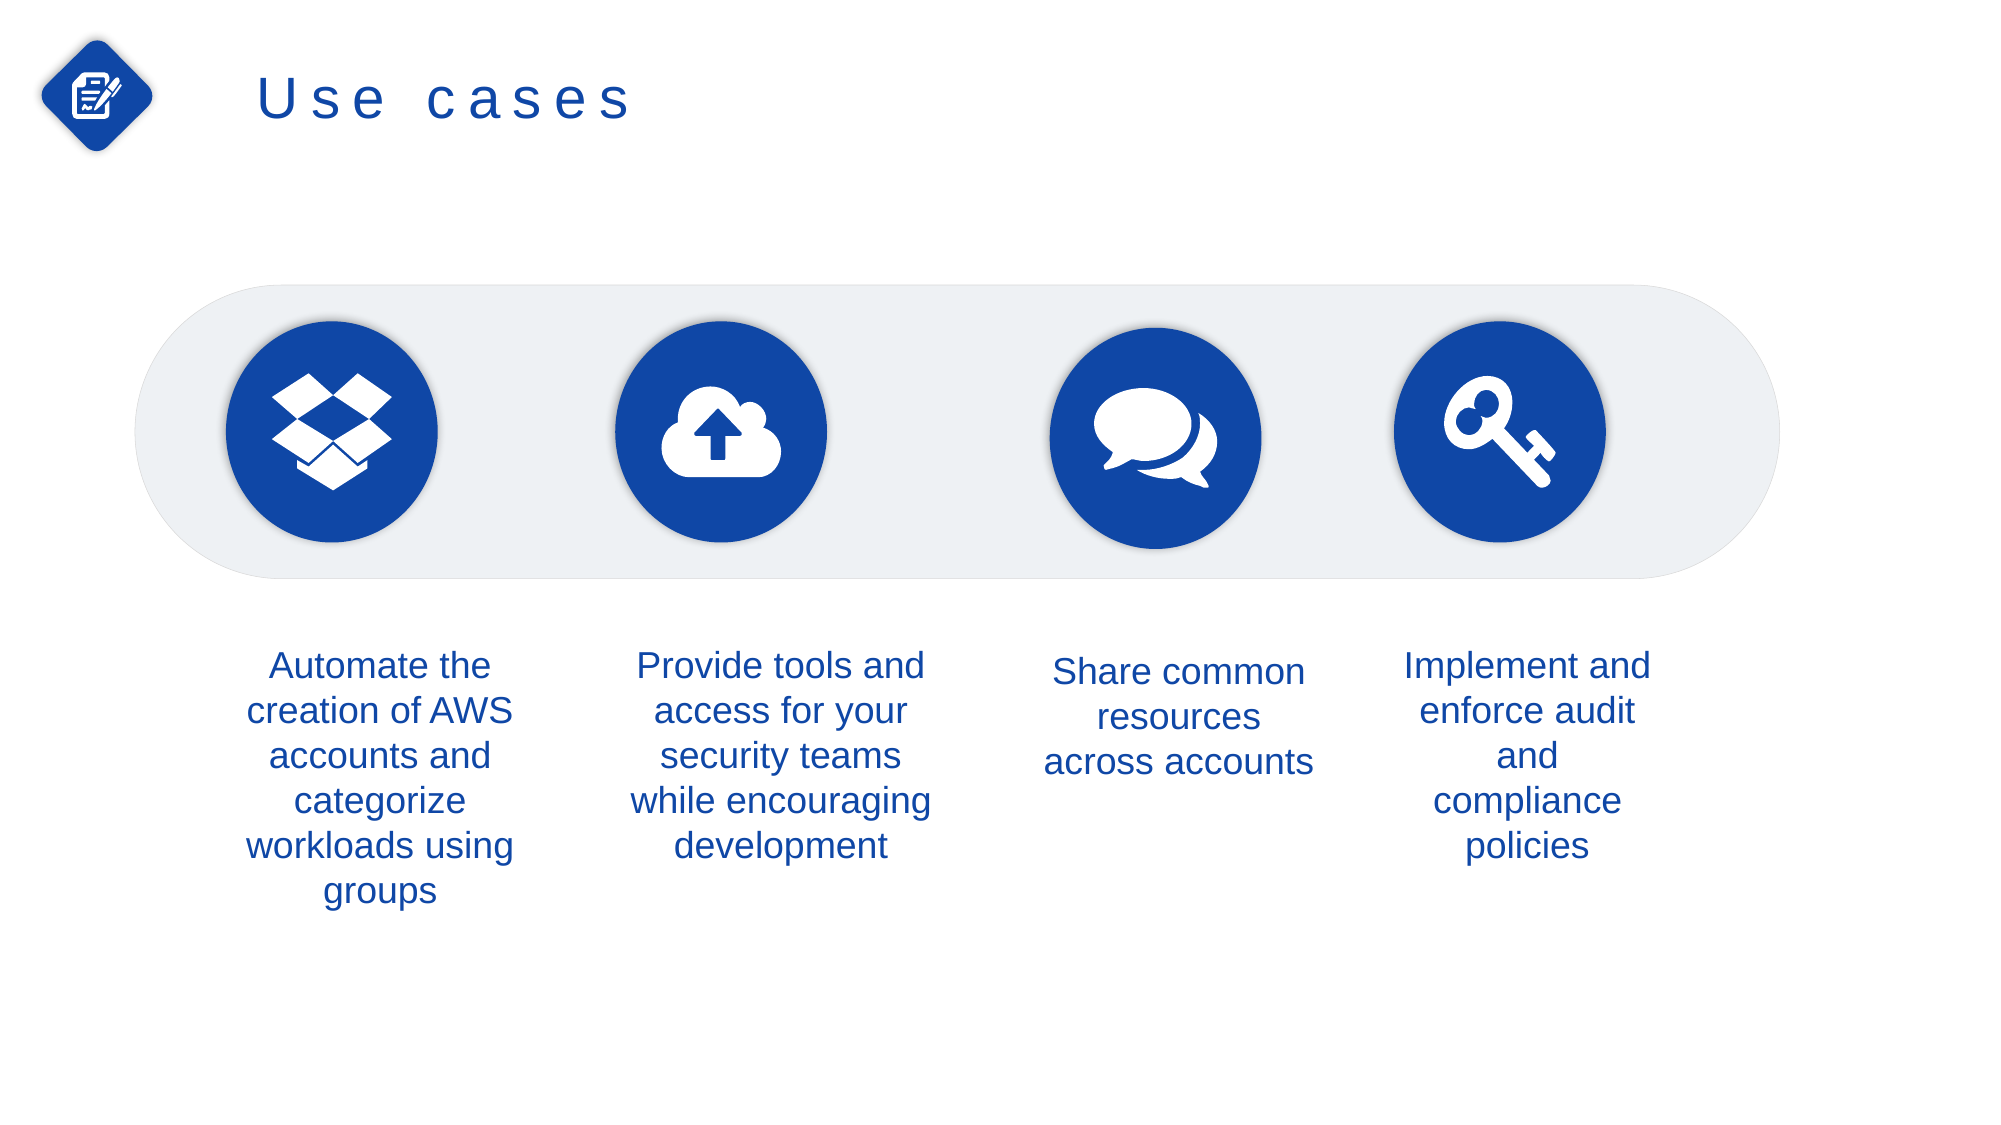

Use cases

Automate the creation of AWS accounts and categorize workloads using groups
Provide tools and access for your security teams while encouraging development
Implement and enforce audit and compliance policies
Share common resources across accounts